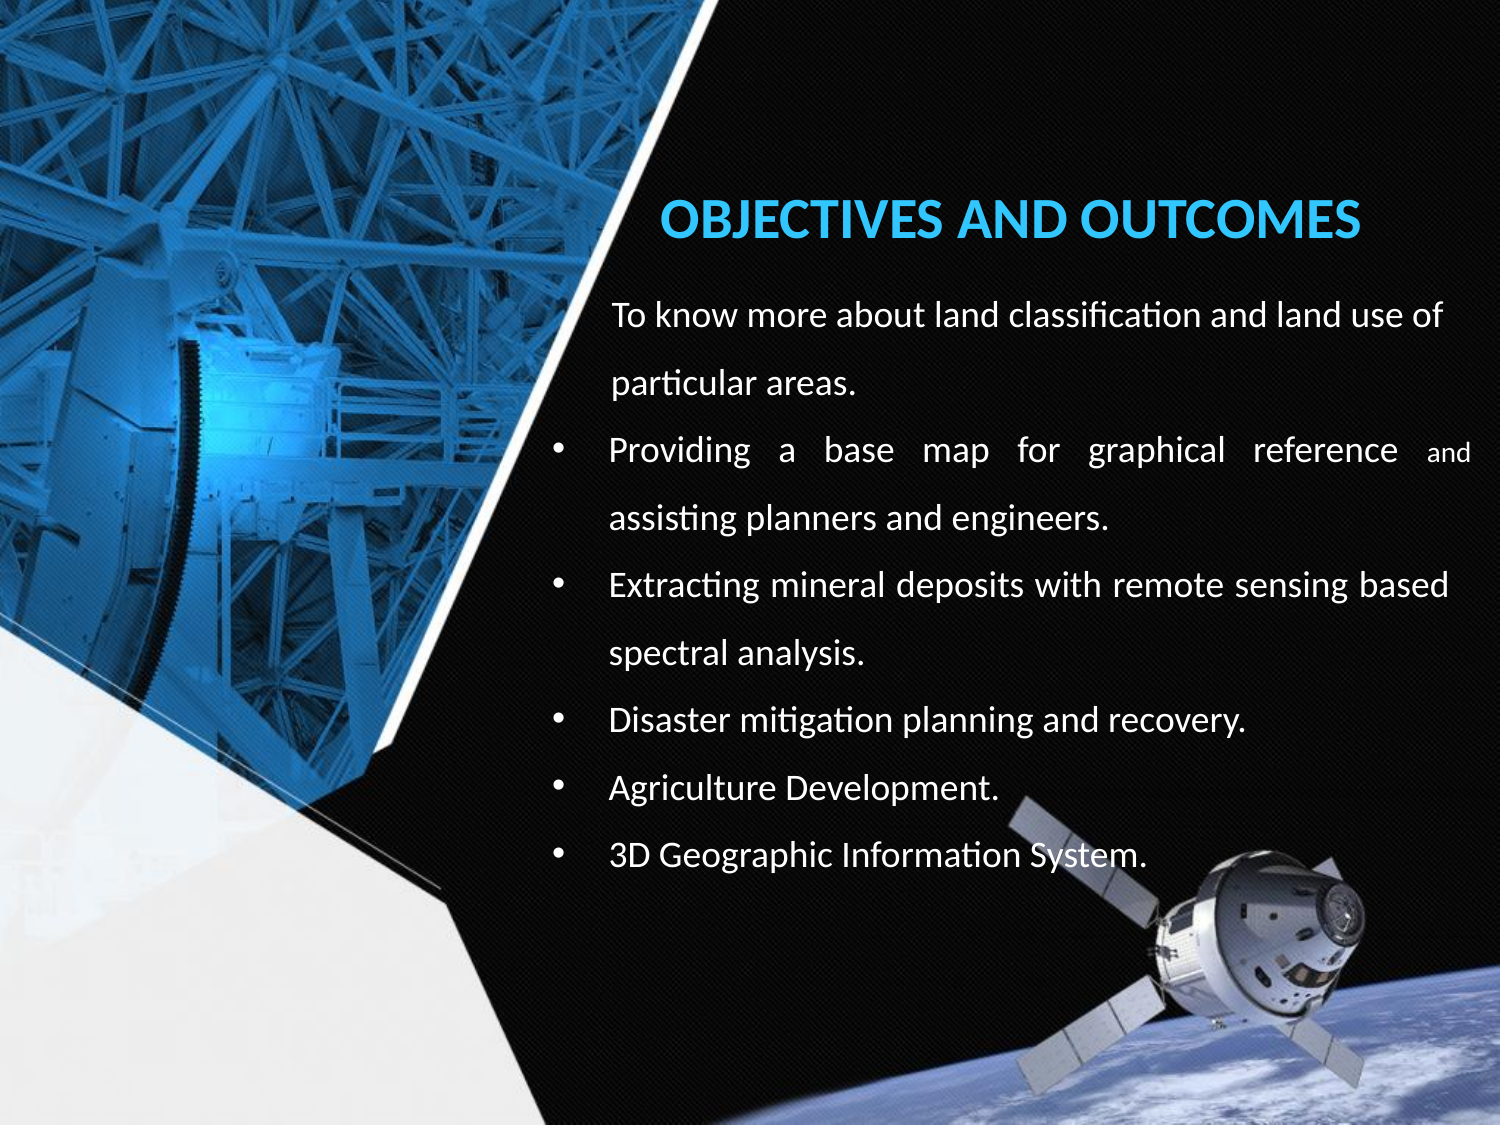

OBJECTIVES AND OUTCOMES

       To know more about land classification and land use of  particular areas.
Providing a base map for graphical reference and assisting planners and engineers.
Extracting mineral deposits with remote sensing based   spectral analysis.
Disaster mitigation planning and recovery.
Agriculture Development.
3D Geographic Information System.